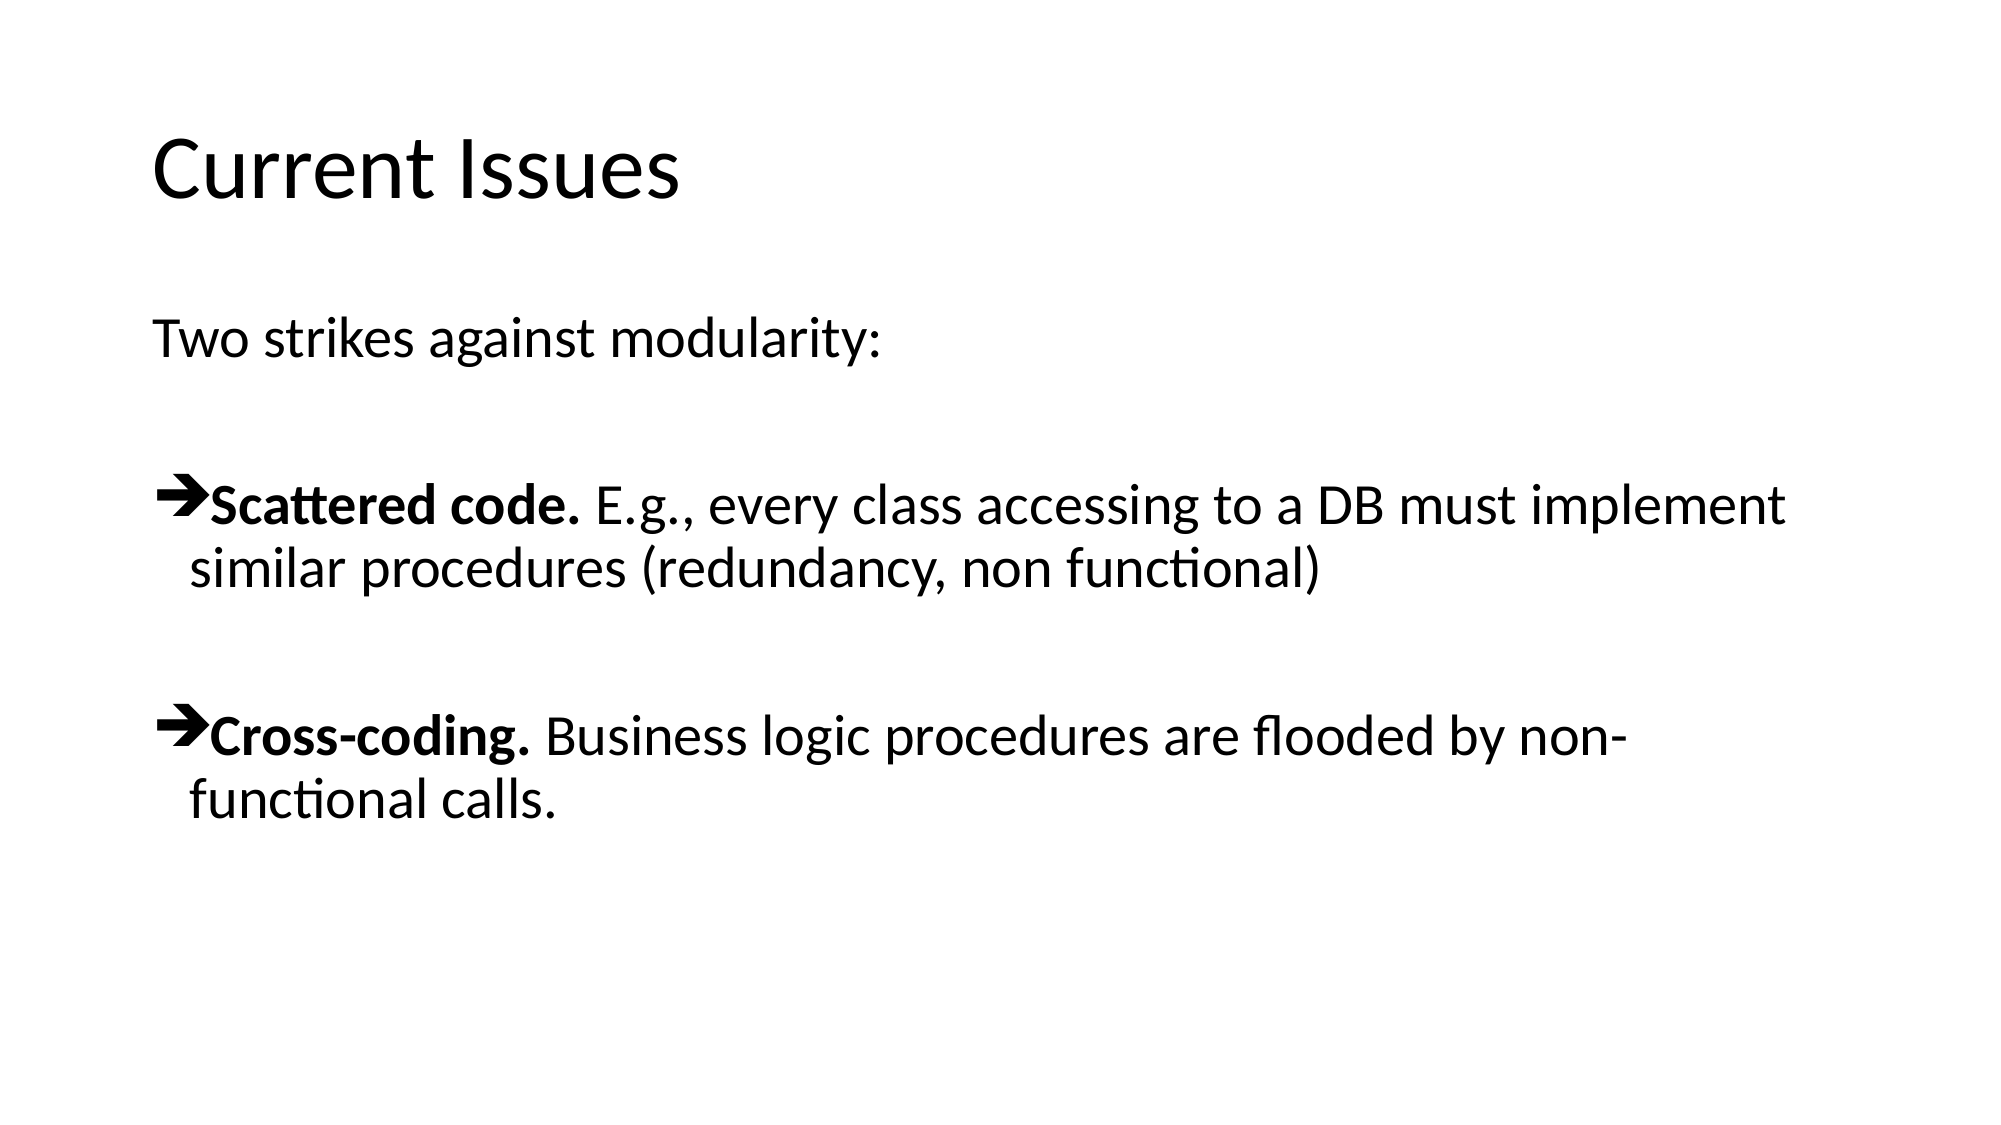

# Current Issues
Two strikes against modularity:

Scattered code. E.g., every class accessing to a DB must implement similar procedures (redundancy, non functional)

Cross-coding. Business logic procedures are flooded by non-functional calls.